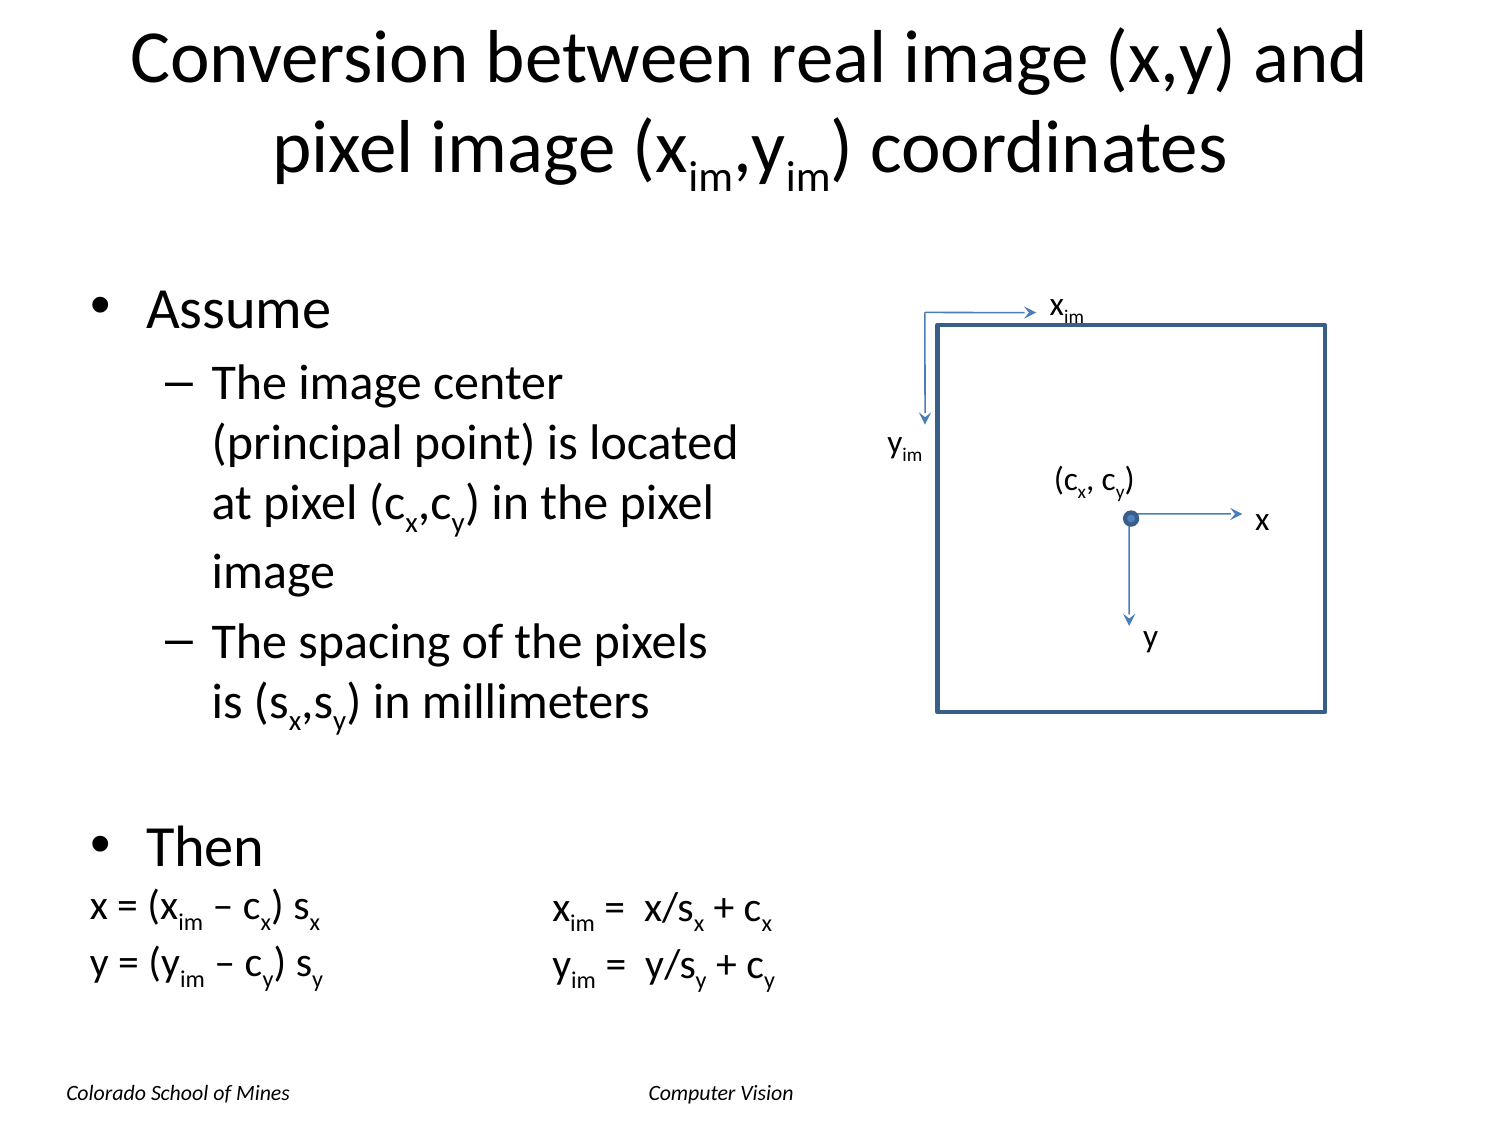

Conversion between real image (x,y) and pixel image (xim,yim) coordinates
Assume
The image center (principal point) is located at pixel (cx,cy) in the pixel image
The spacing of the pixels is (sx,sy) in millimeters

Then
x = (xim – cx) sx
y = (yim – cy) sy
xim

yim
(cx, cy)
x

y
xim =  x/sx + cx
yim =  y/sy + cy